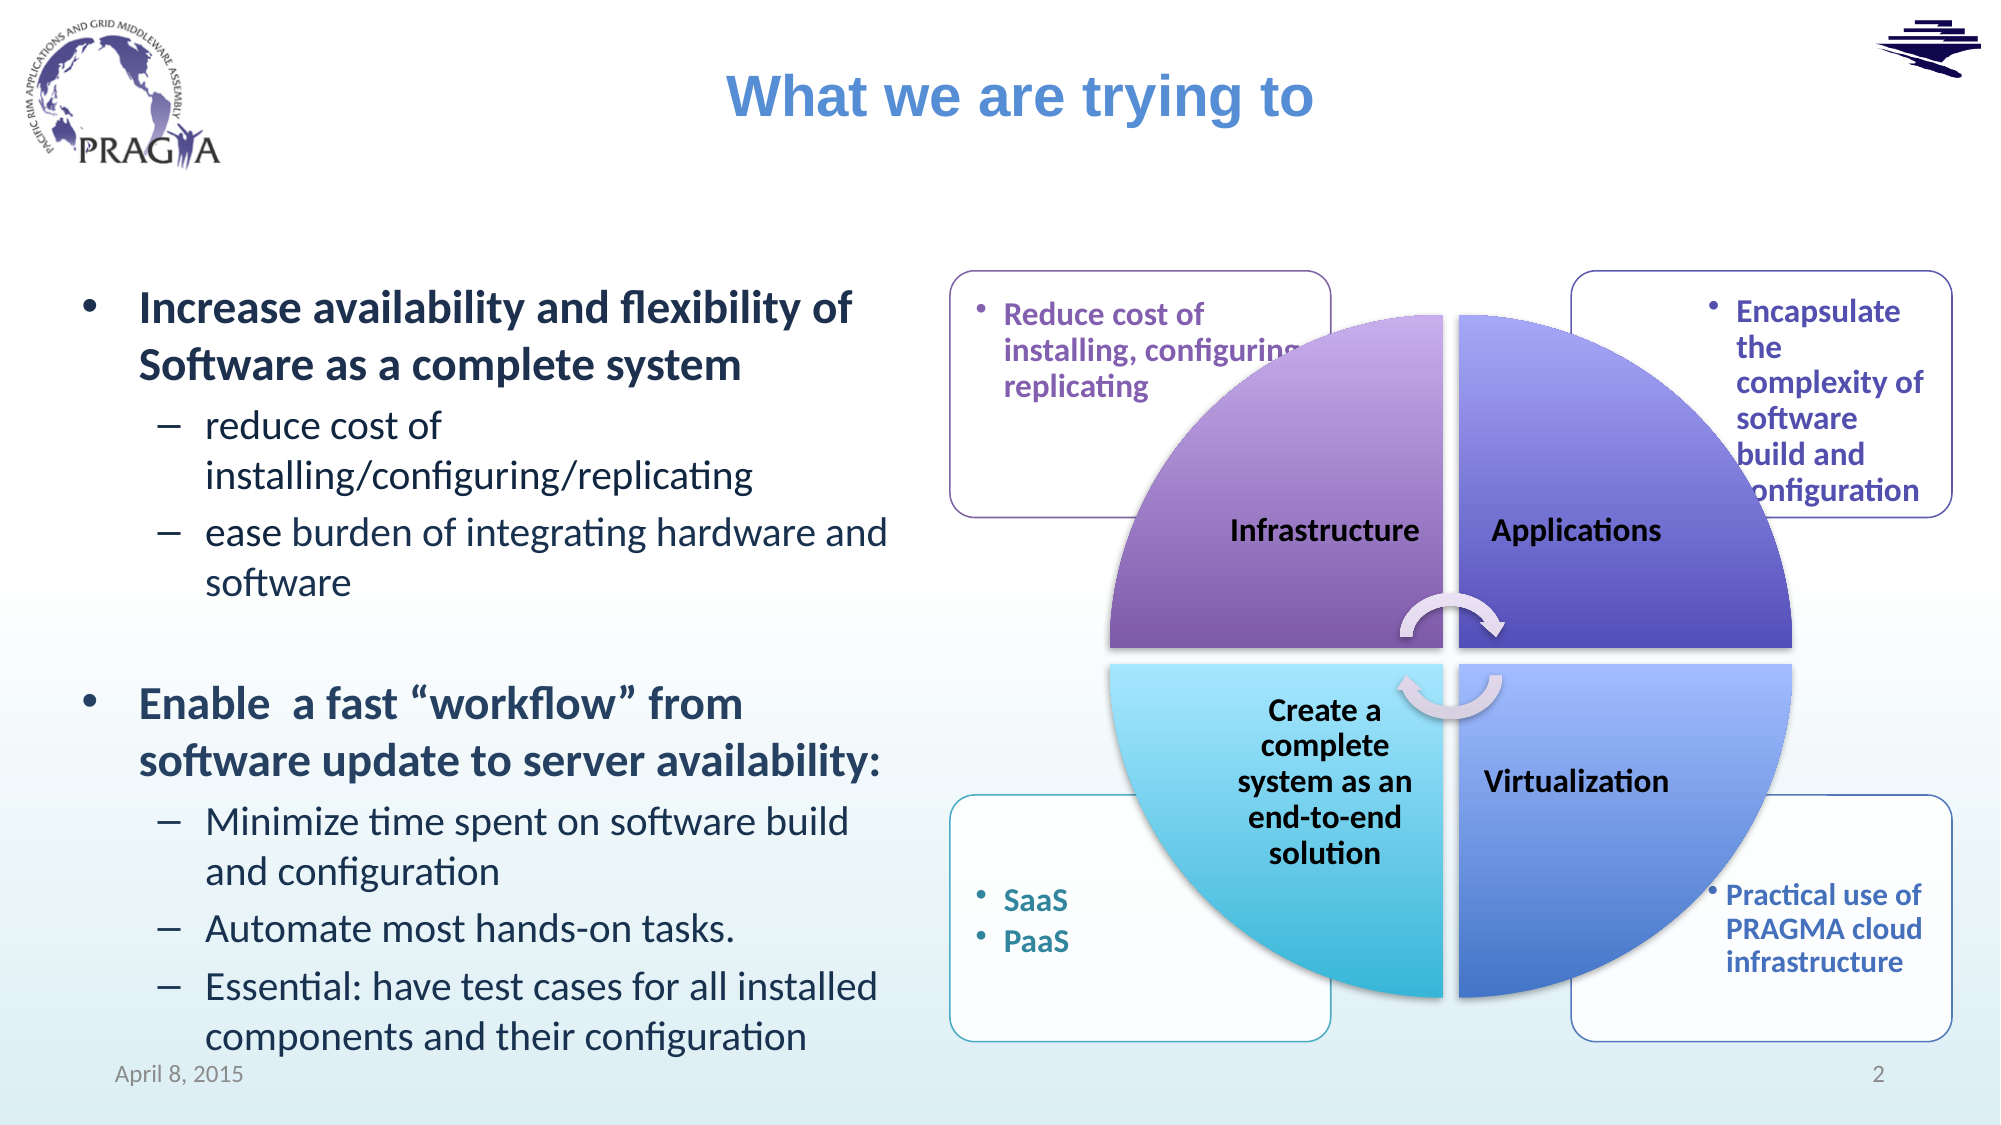

# What we are trying to
Practical use of PRAGMA cloud infrastructure
SaaS
PaaS
Encapsulate the complexity of software build and  configuration
Reduce cost of installing, configuring, replicating
Infrastructure
Applications
Virtualization
Create a complete system as an end-to-end solution
Increase availability and flexibility of Software as a complete system
reduce cost of installing/configuring/replicating
ease burden of integrating hardware and software

Enable  a fast “workflow” from software update to server availability:
Minimize time spent on software build and configuration
Automate most hands-on tasks.
Essential: have test cases for all installed components and their configuration
April 8, 2015
2